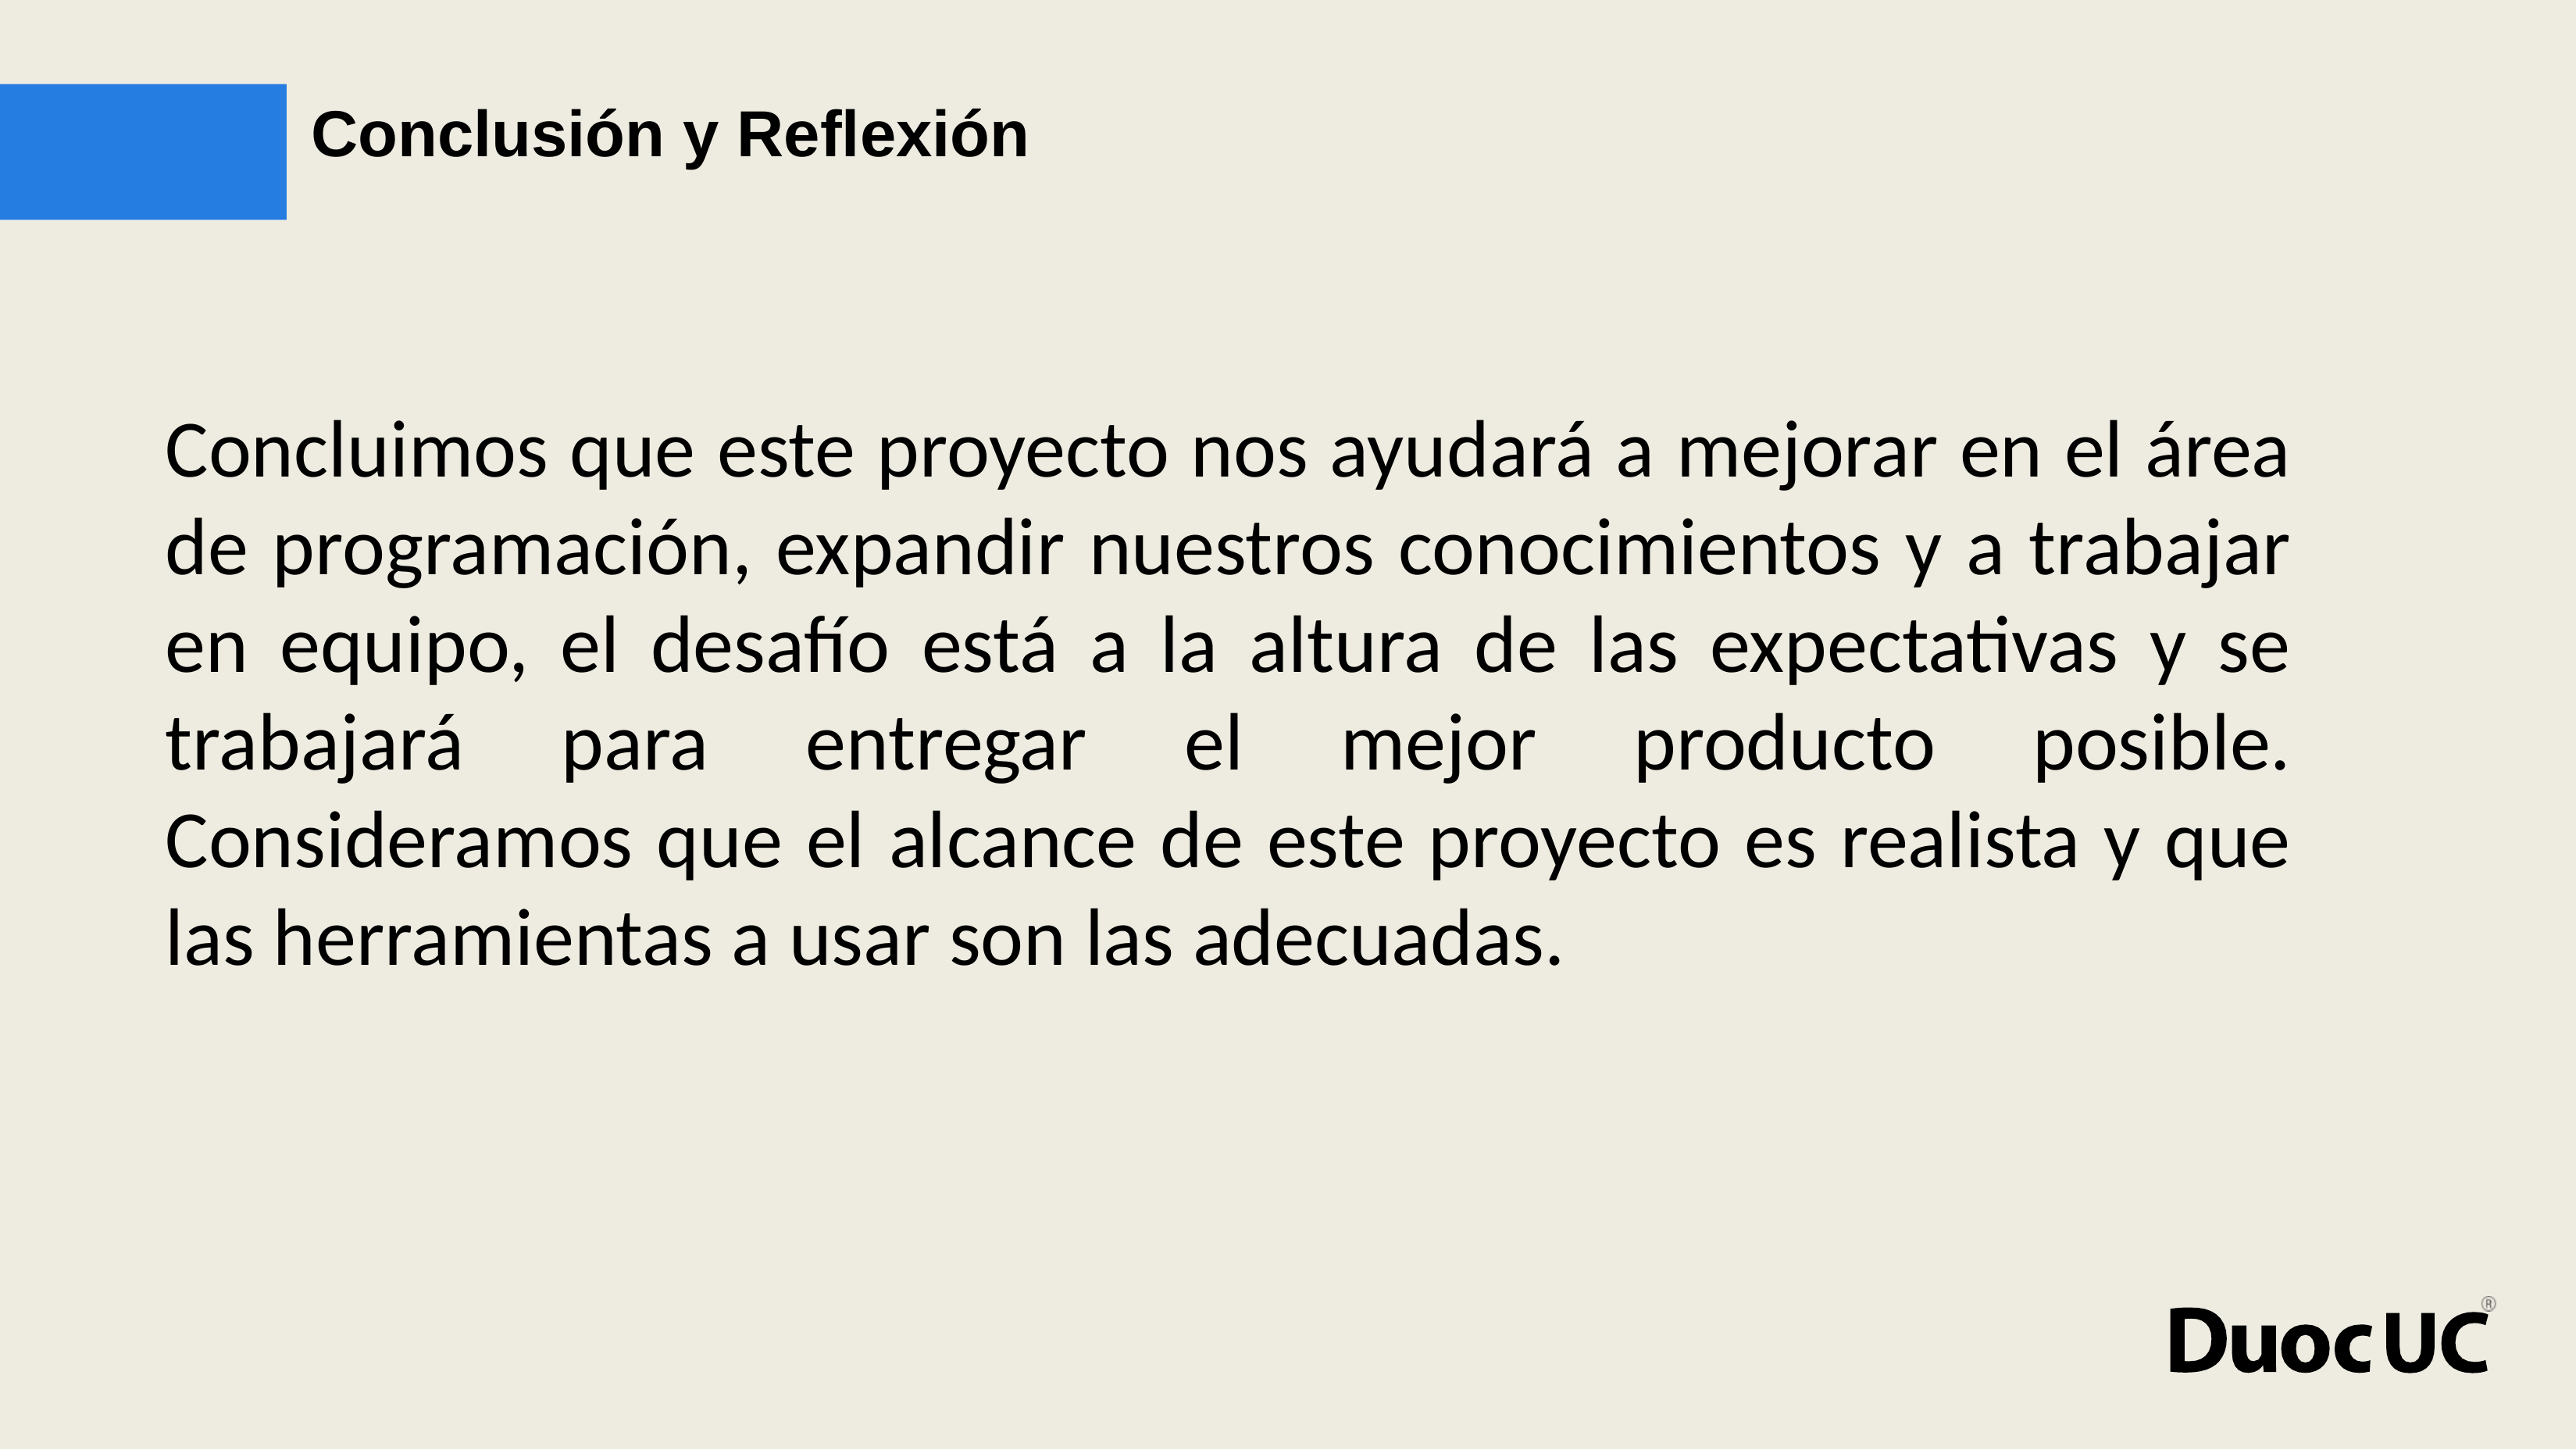

# Conclusión y Reflexión
Concluimos que este proyecto nos ayudará a mejorar en el área de programación, expandir nuestros conocimientos y a trabajar en equipo, el desafío está a la altura de las expectativas y se trabajará para entregar el mejor producto posible. Consideramos que el alcance de este proyecto es realista y que las herramientas a usar son las adecuadas.